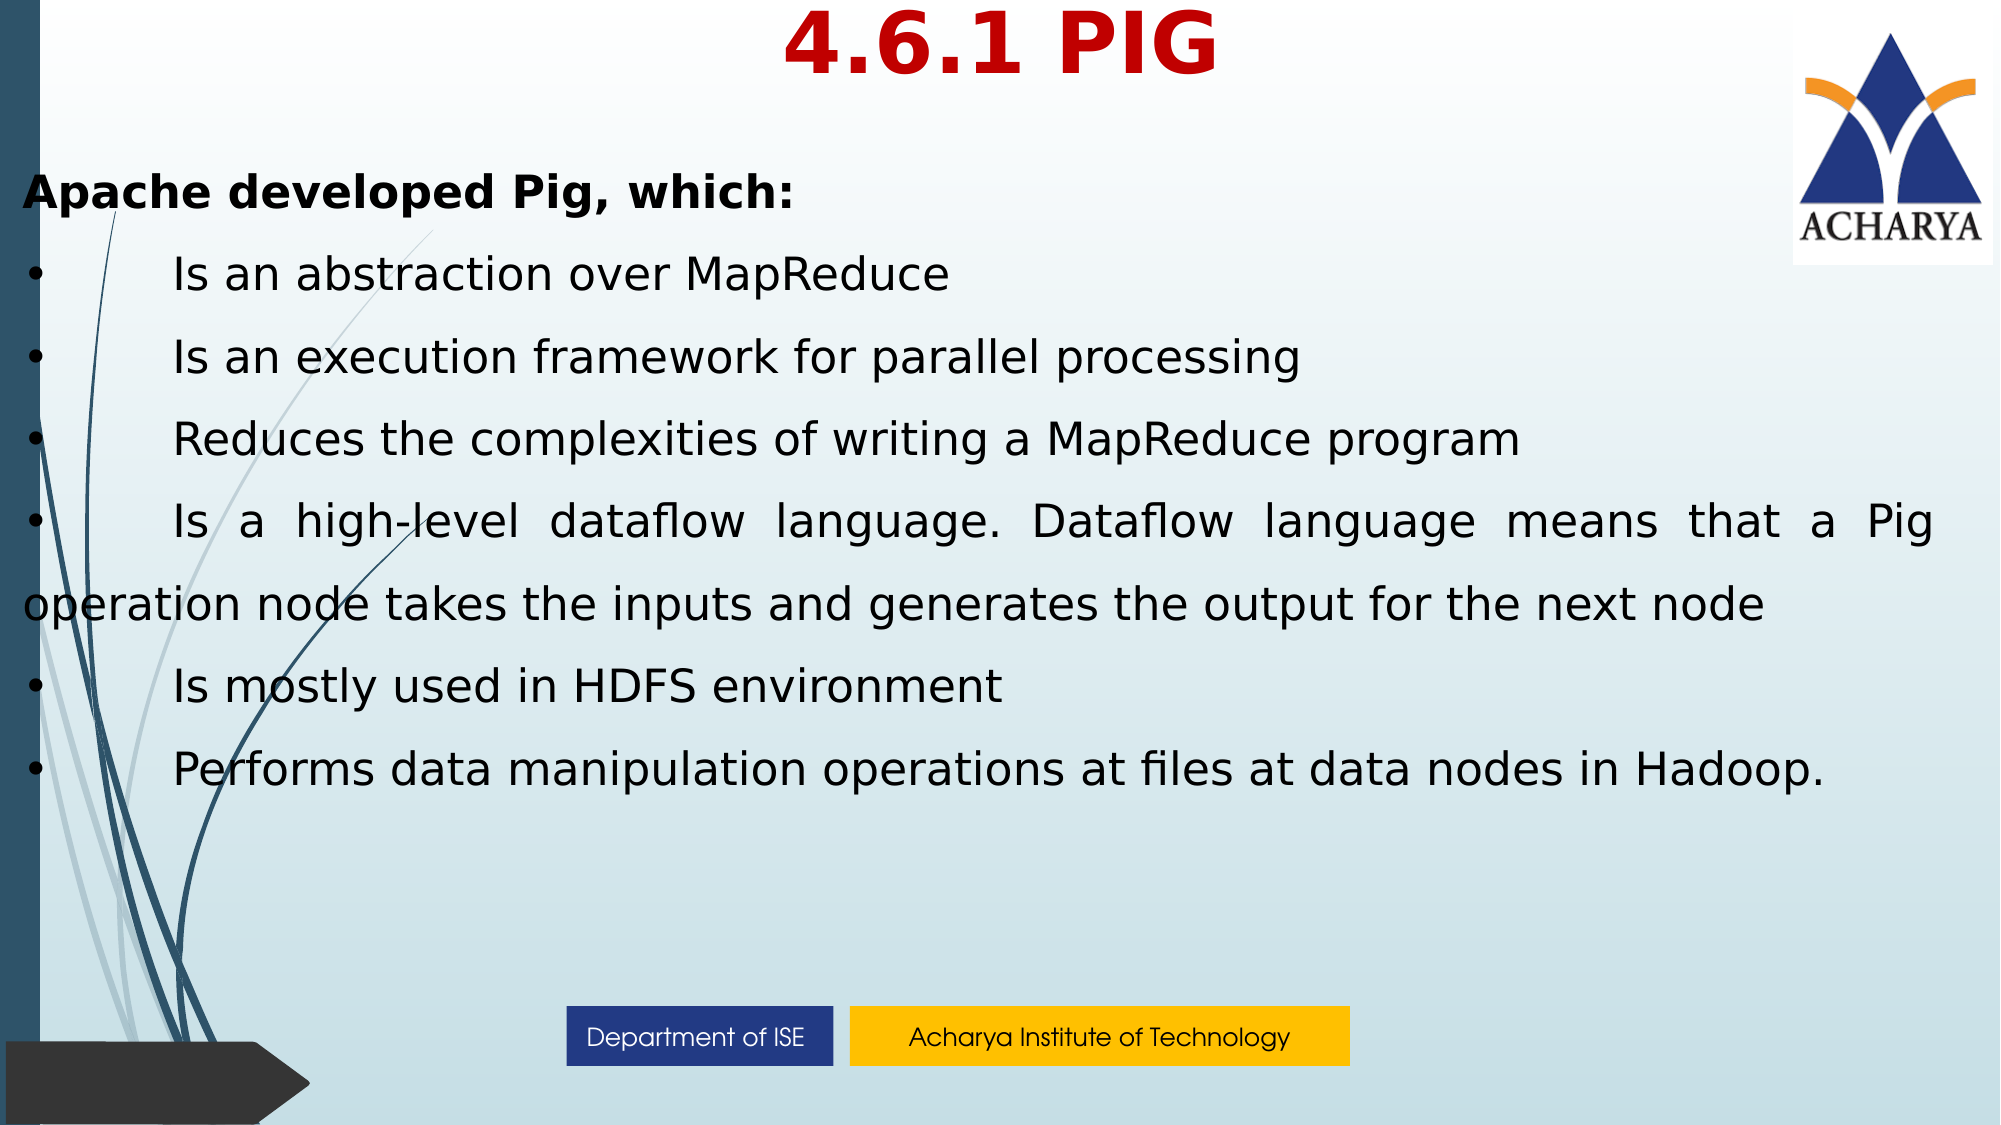

# 4.6.1 PIG
Apache developed Pig, which:
•	Is an abstraction over MapReduce
•	Is an execution framework for parallel processing
•	Reduces the complexities of writing a MapReduce program
•	Is a high-level dataflow language. Dataflow language means that a Pig 	operation node takes the inputs and generates the output for the next node
•	Is mostly used in HDFS environment
•	Performs data manipulation operations at files at data nodes in Hadoop.